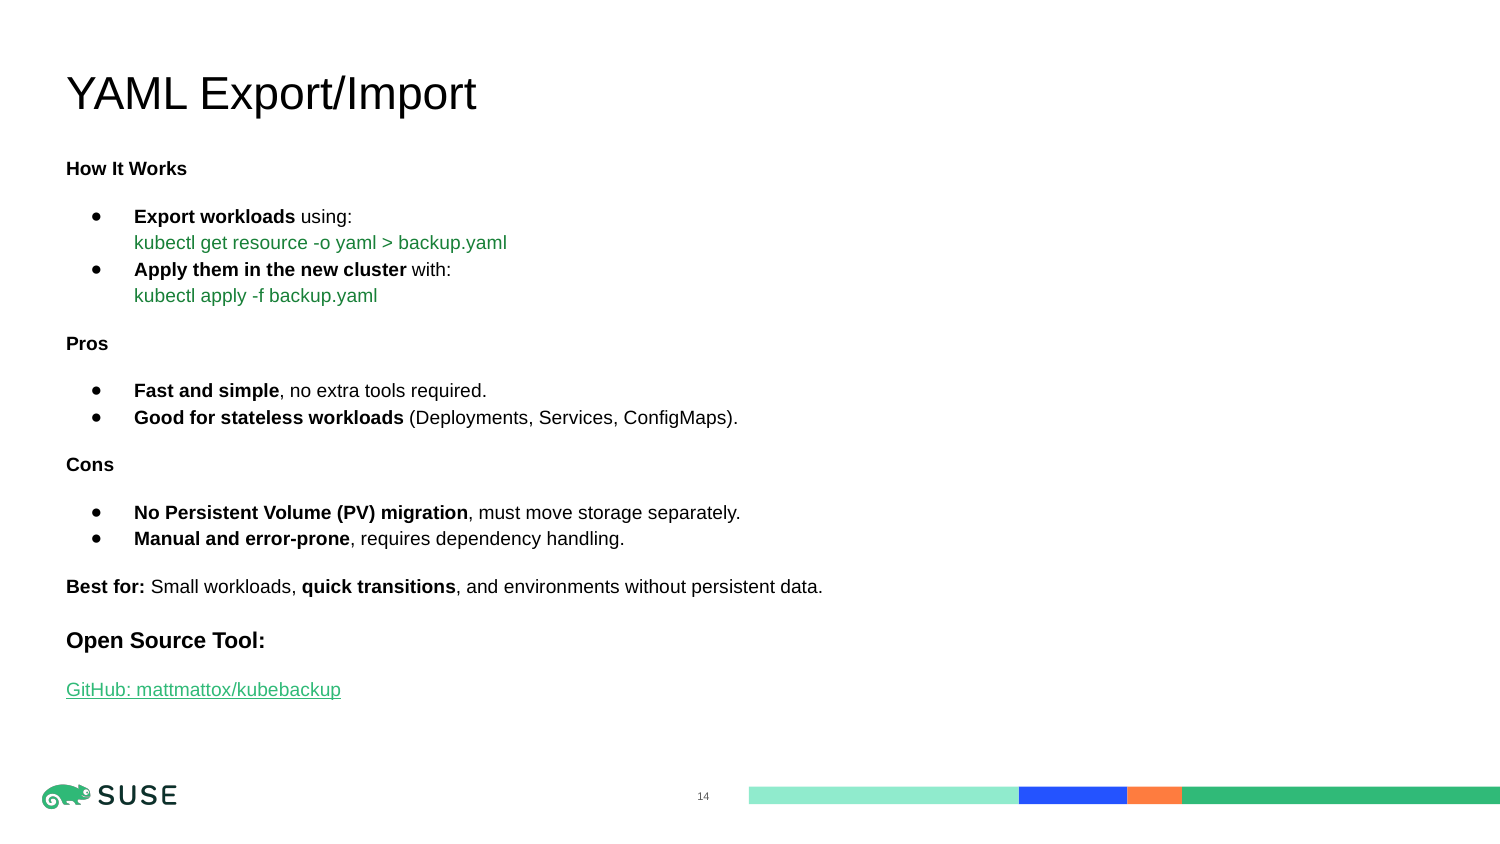

# YAML Export/Import
How It Works
Export workloads using:
kubectl get resource -o yaml > backup.yaml
Apply them in the new cluster with:
kubectl apply -f backup.yaml
Pros
Fast and simple, no extra tools required.
Good for stateless workloads (Deployments, Services, ConfigMaps).
Cons
No Persistent Volume (PV) migration, must move storage separately.
Manual and error-prone, requires dependency handling.
Best for: Small workloads, quick transitions, and environments without persistent data.
Open Source Tool:
GitHub: mattmattox/kubebackup
14